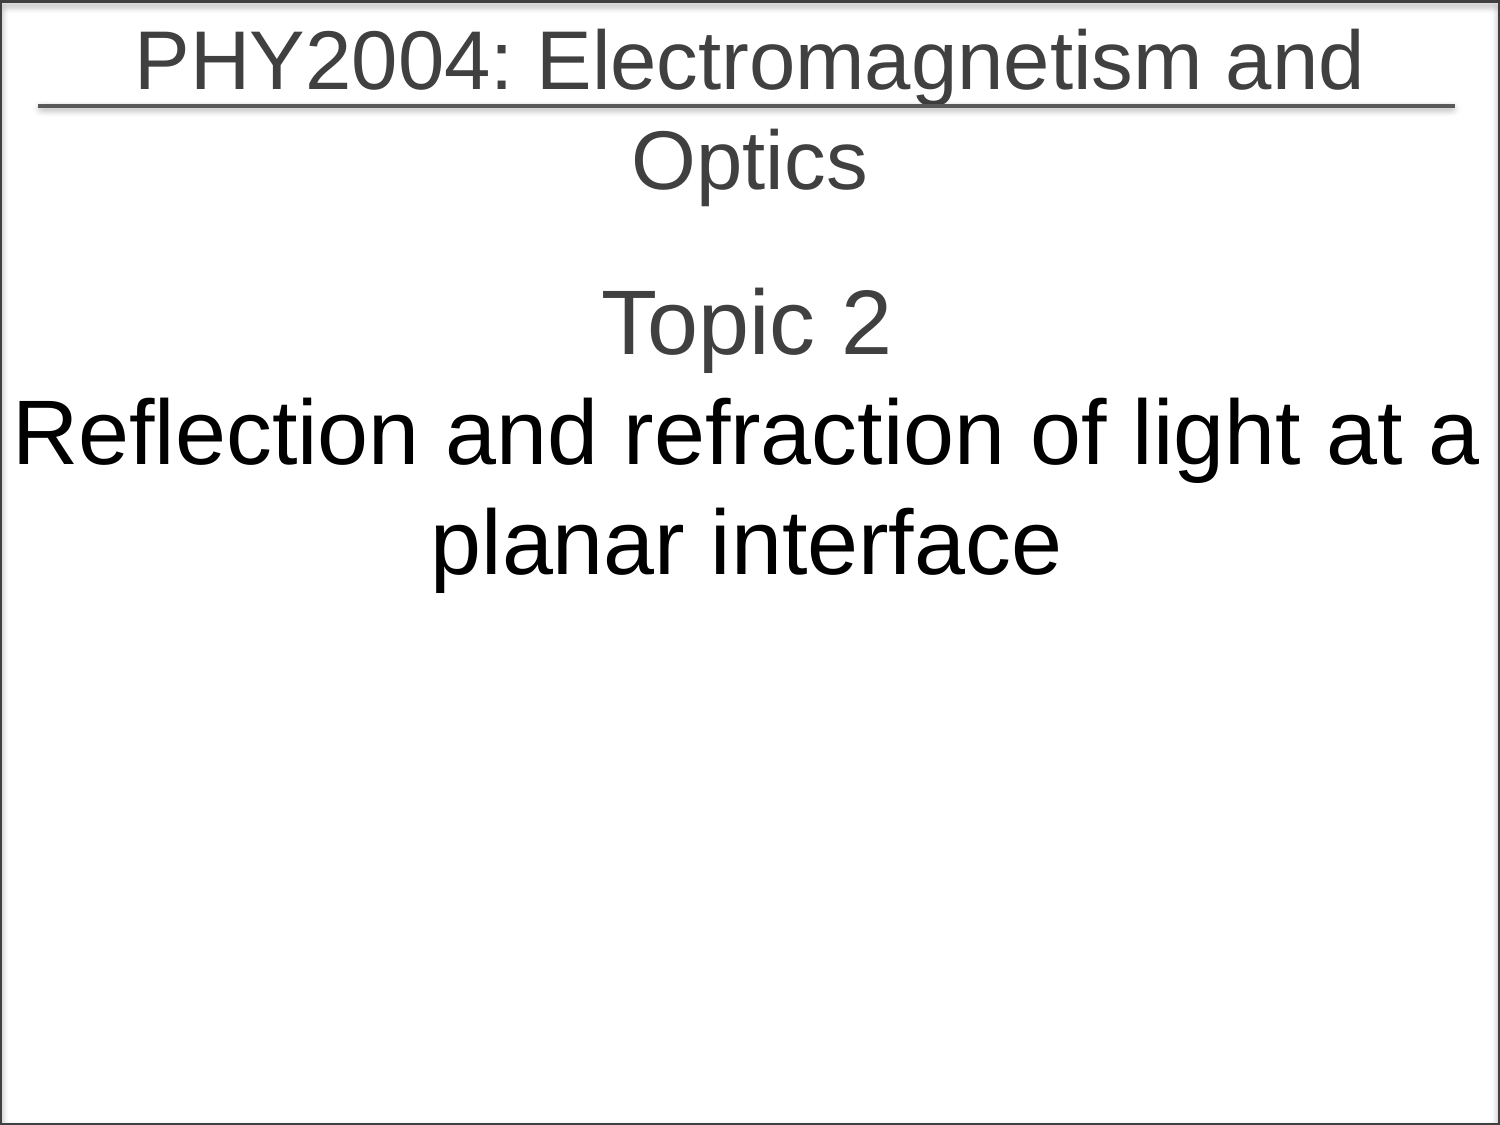

PHY2004: Electromagnetism and Optics

Topic 2
Reflection and refraction of light at a planar interface